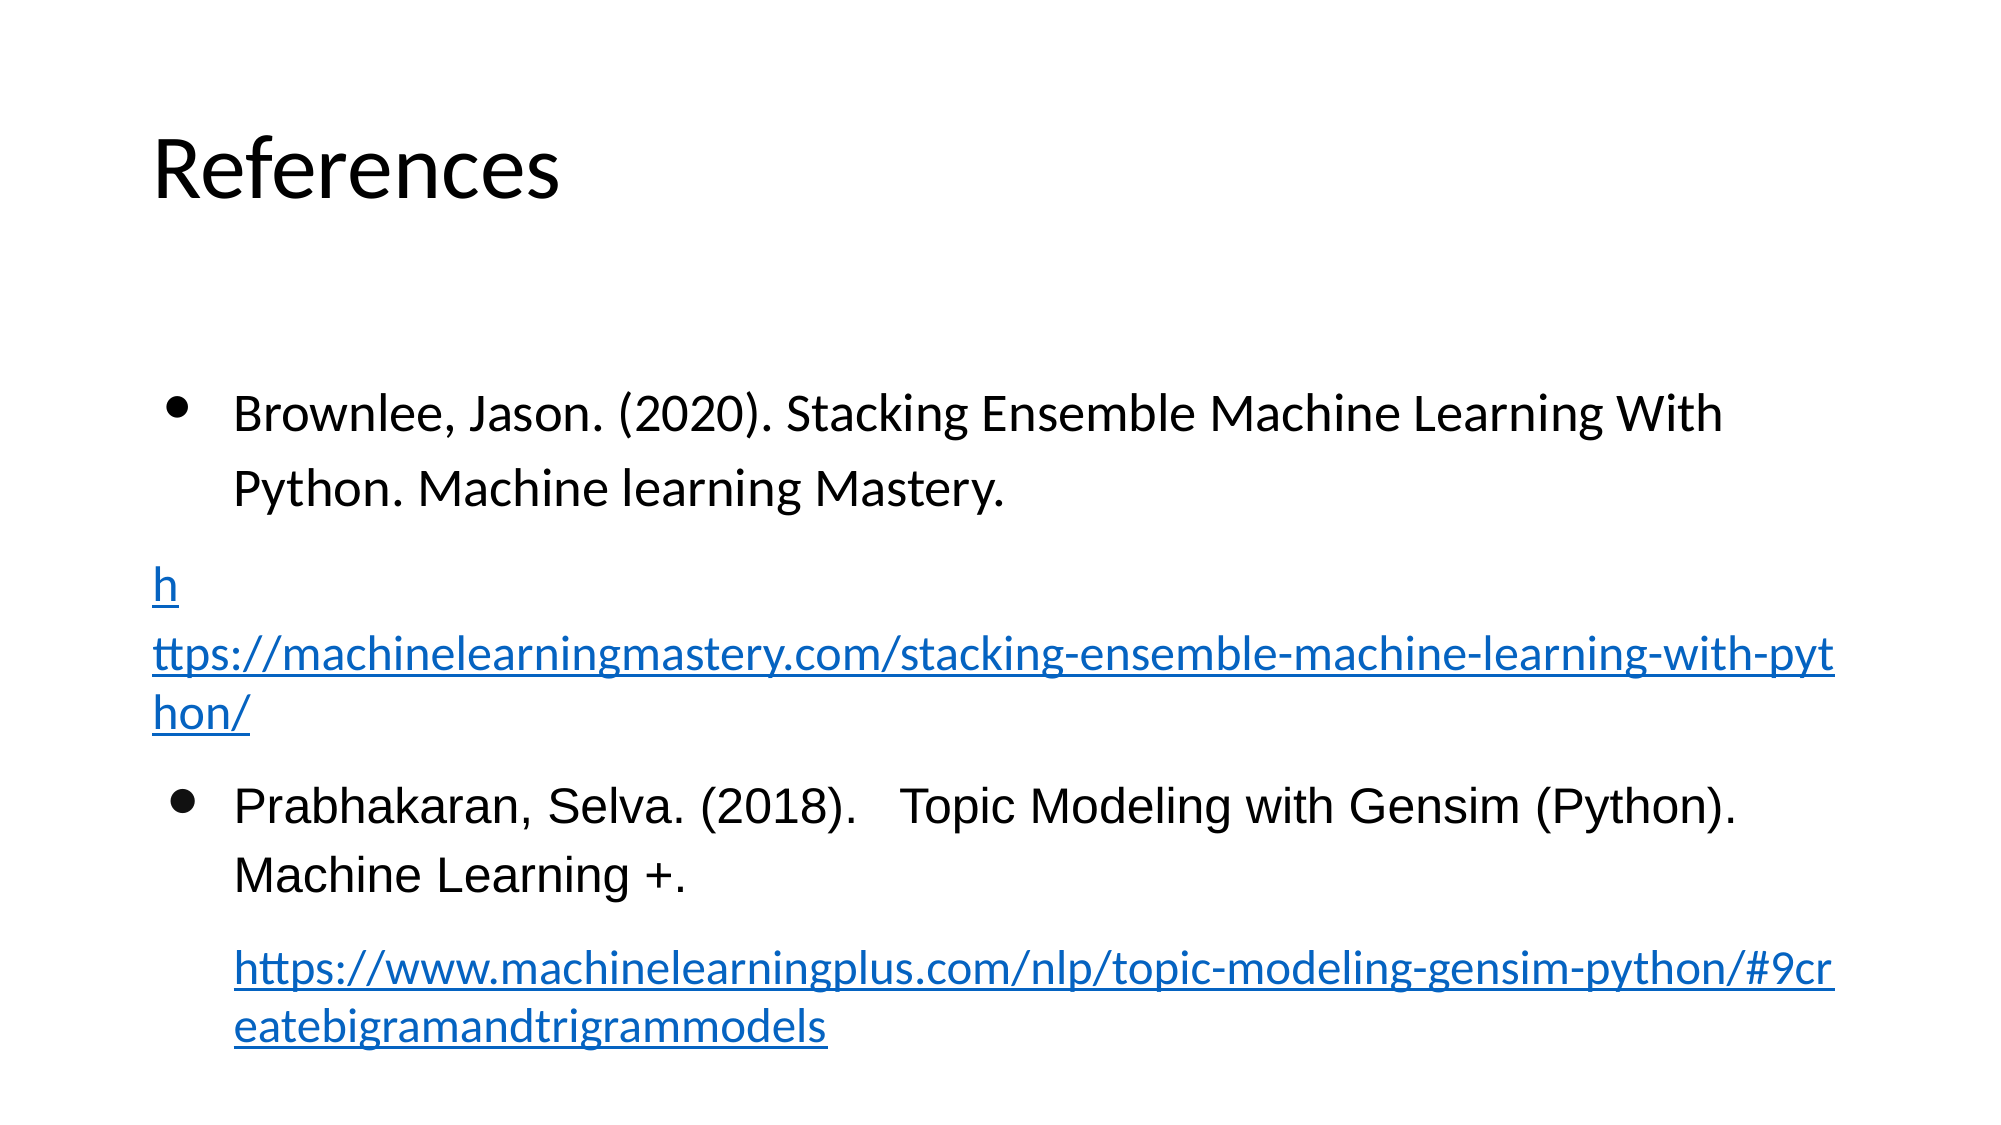

# References

Brownlee, Jason. (2020). Stacking Ensemble Machine Learning With Python. Machine learning Mastery.
https://machinelearningmastery.com/stacking-ensemble-machine-learning-with-python/
Prabhakaran, Selva. (2018).   Topic Modeling with Gensim (Python). Machine Learning +.
https://www.machinelearningplus.com/nlp/topic-modeling-gensim-python/#9createbigramandtrigrammodels